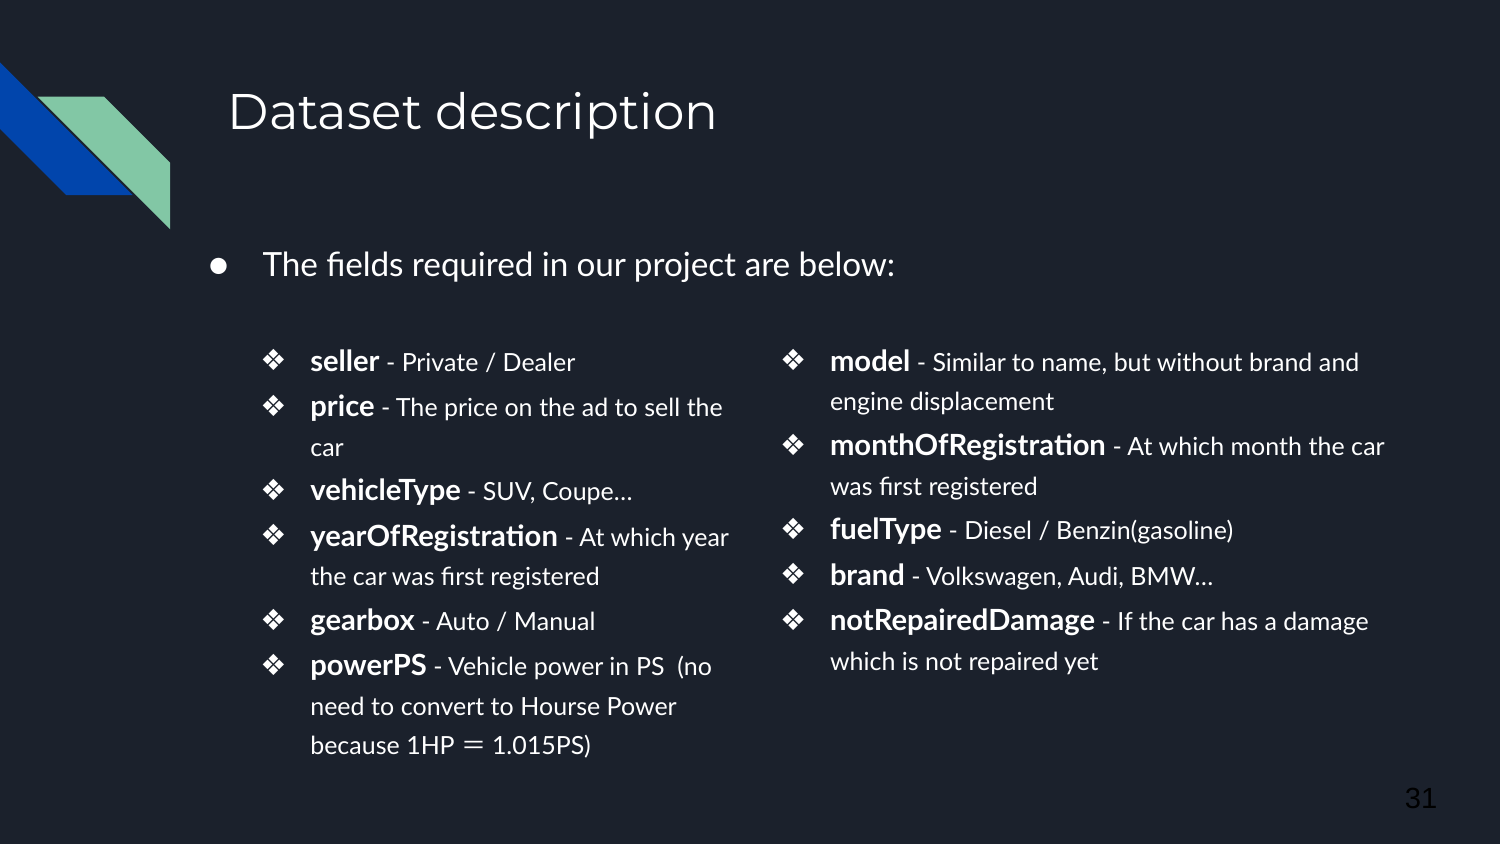

# Dataset description
The fields required in our project are below:

seller - Private / Dealer
price - The price on the ad to sell the car
vehicleType - SUV, Coupe…
yearOfRegistration - At which year the car was first registered
gearbox - Auto / Manual
powerPS - Vehicle power in PS  (no need to convert to Hourse Power because 1HP＝1.015PS)
model - Similar to name, but without brand and engine displacement
monthOfRegistration - At which month the car was first registered
fuelType - Diesel / Benzin(gasoline)
brand - Volkswagen, Audi, BMW…
notRepairedDamage - If the car has a damage which is not repaired yet
31